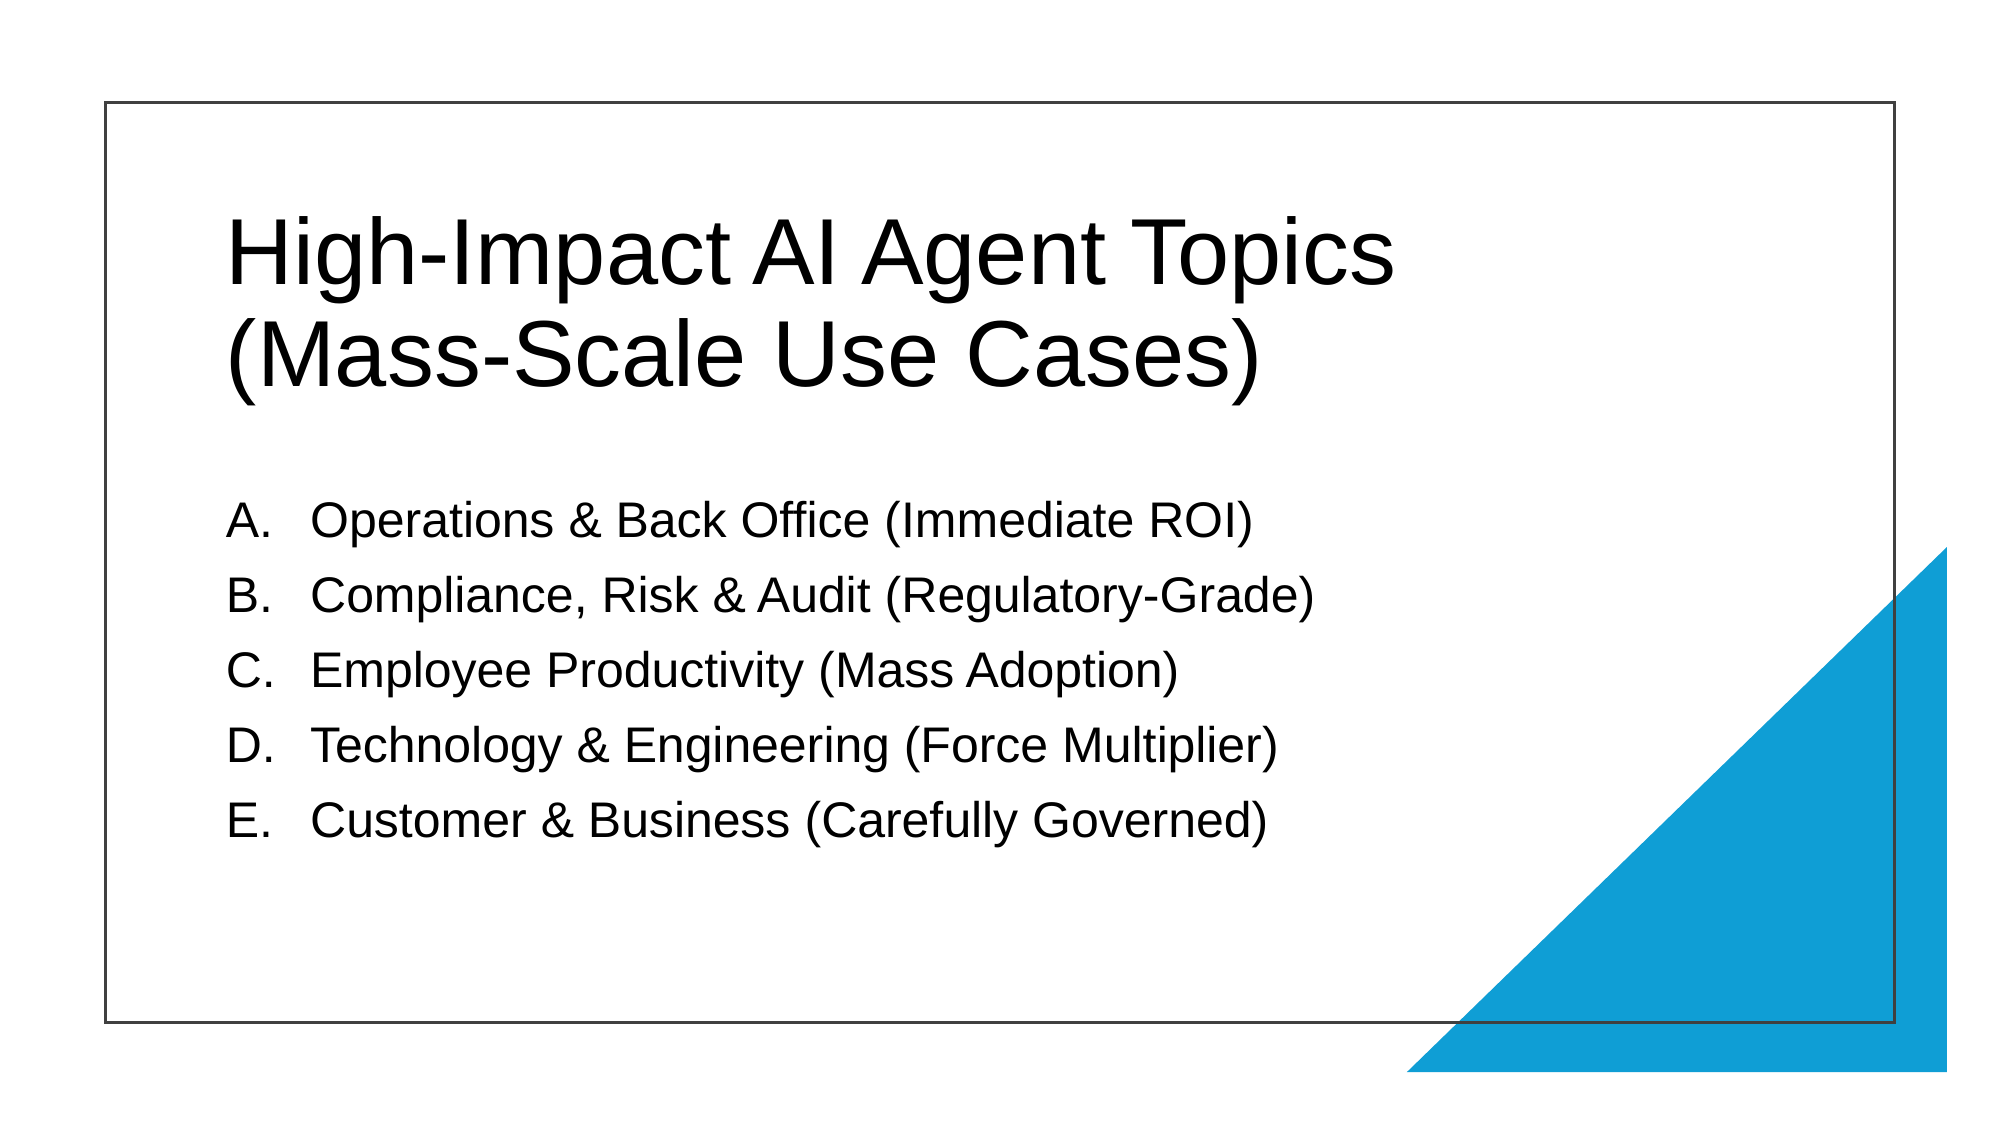

# High-Impact AI Agent Topics (Mass-Scale Use Cases)
Operations & Back Office (Immediate ROI)
Compliance, Risk & Audit (Regulatory-Grade)
Employee Productivity (Mass Adoption)
Technology & Engineering (Force Multiplier)
Customer & Business (Carefully Governed)